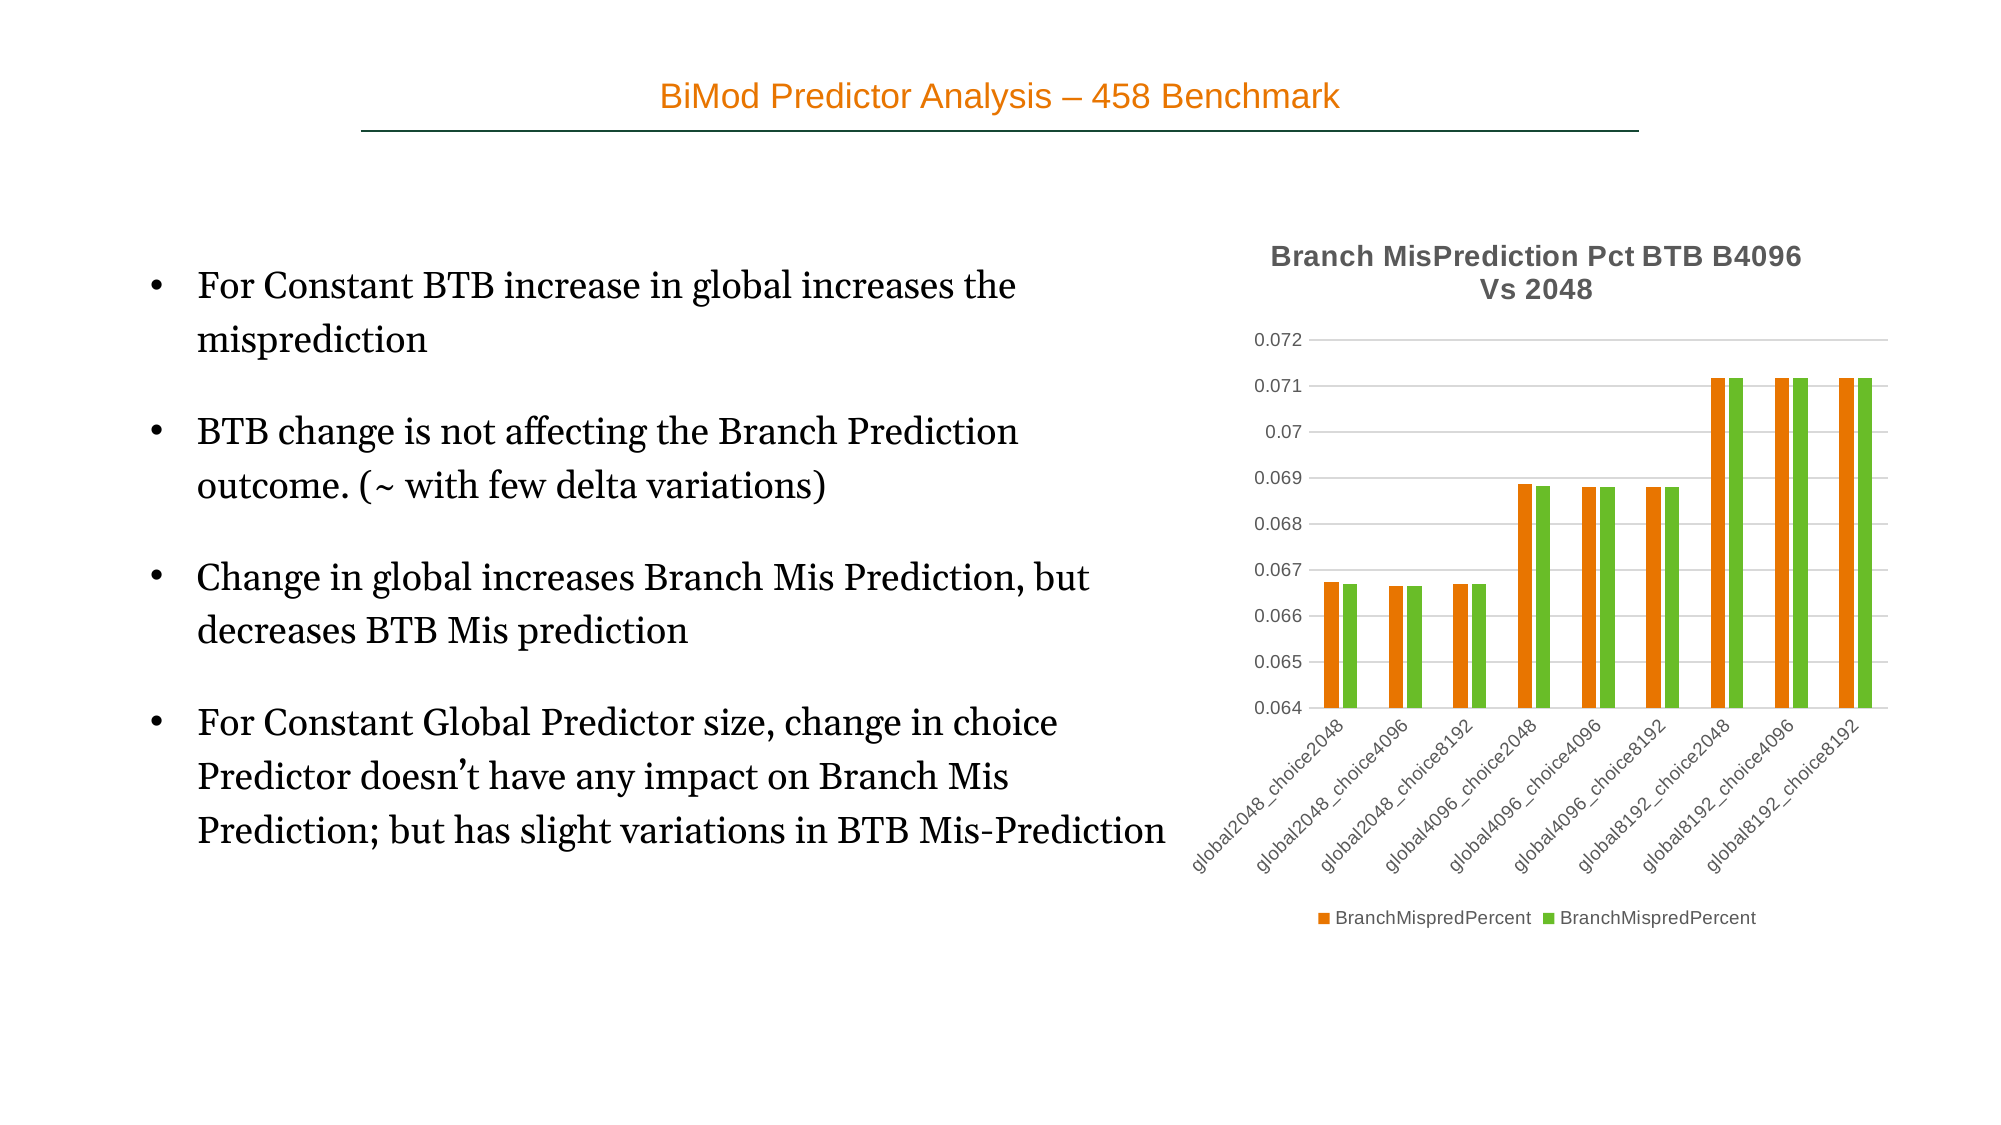

BiMod Predictor Analysis – 458 Benchmark

### Chart: Branch MisPrediction Pct BTB B4096 Vs 2048

| Category | BranchMispredPercent | BranchMispredPercent |
|---|---|---|
| global2048_choice2048 | 0.06673 | 0.066695 |
| global2048_choice4096 | 0.06666 | 0.06666 |
| global2048_choice8192 | 0.066695 | 0.066695 |
| global4096_choice2048 | 0.068866 | 0.068831 |
| global4096_choice4096 | 0.068796 | 0.068796 |
| global4096_choice8192 | 0.068796 | 0.068796 |
| global8192_choice2048 | 0.071176 | 0.071176 |
| global8192_choice4096 | 0.071176 | 0.071176 |
| global8192_choice8192 | 0.071176 | 0.071176 |
For Constant BTB increase in global increases the misprediction
BTB change is not affecting the Branch Prediction outcome. (~ with few delta variations)
Change in global increases Branch Mis Prediction, but decreases BTB Mis prediction
For Constant Global Predictor size, change in choice Predictor doesn’t have any impact on Branch Mis Prediction; but has slight variations in BTB Mis-Prediction